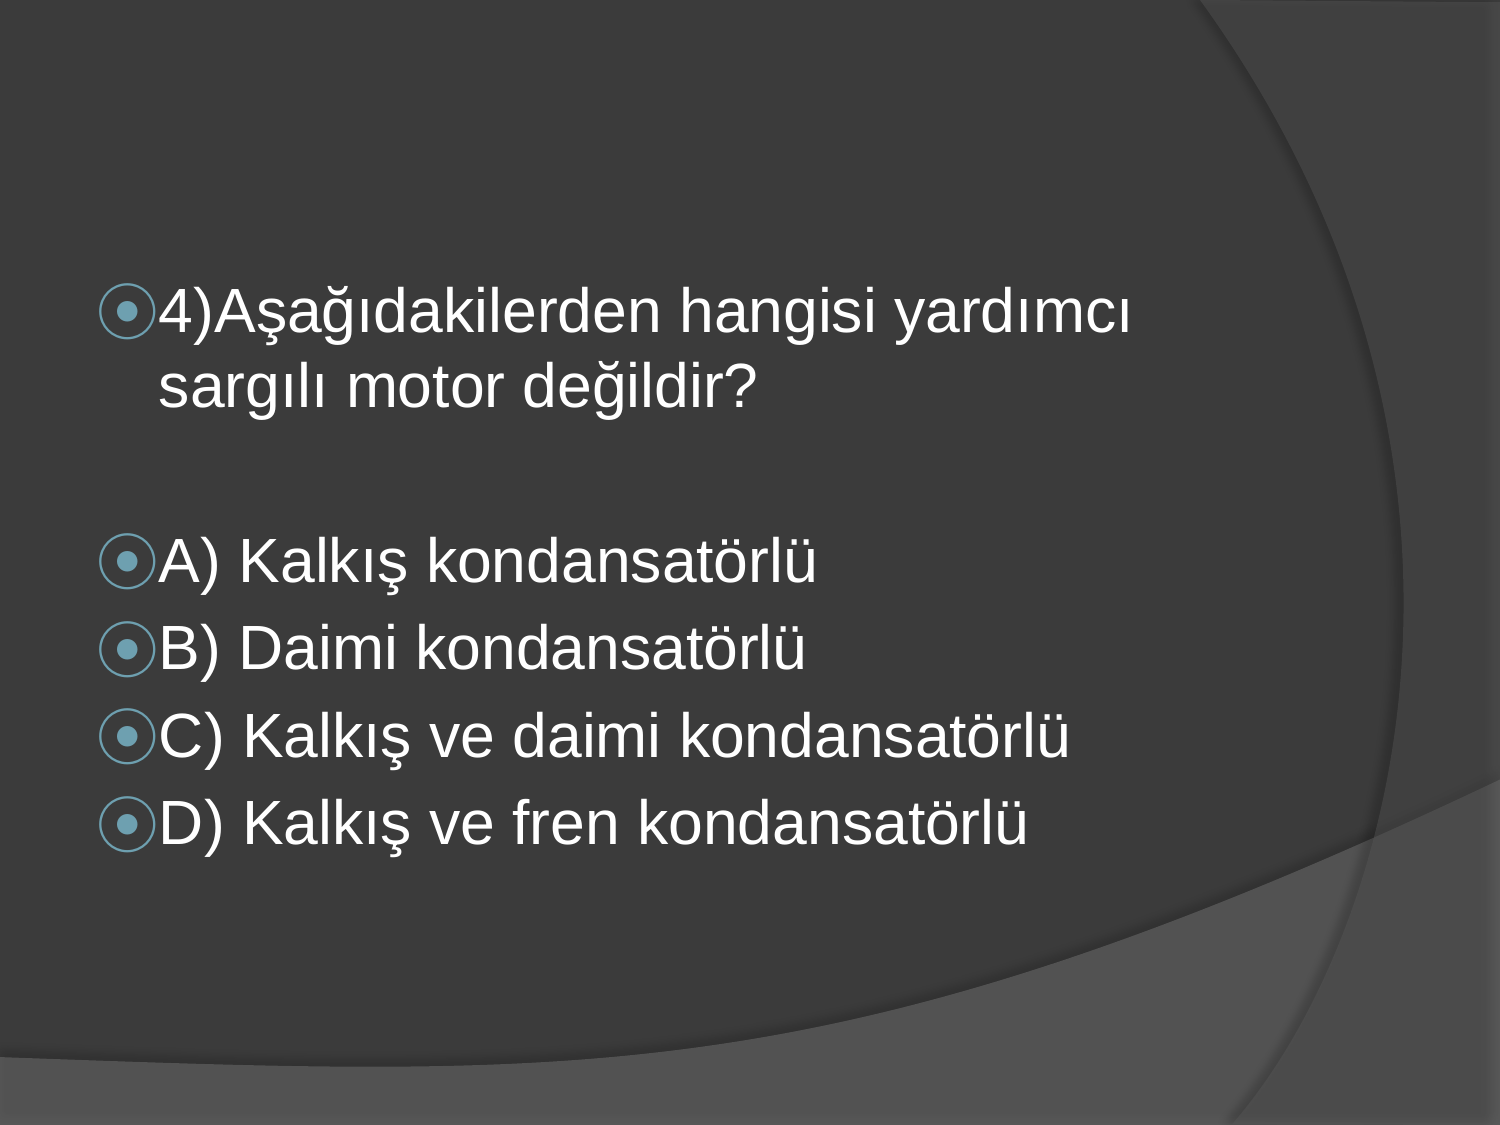

#
4)Aşağıdakilerden hangisi yardımcı sargılı motor değildir?

A) Kalkış kondansatörlü
B) Daimi kondansatörlü
C) Kalkış ve daimi kondansatörlü
D) Kalkış ve fren kondansatörlü